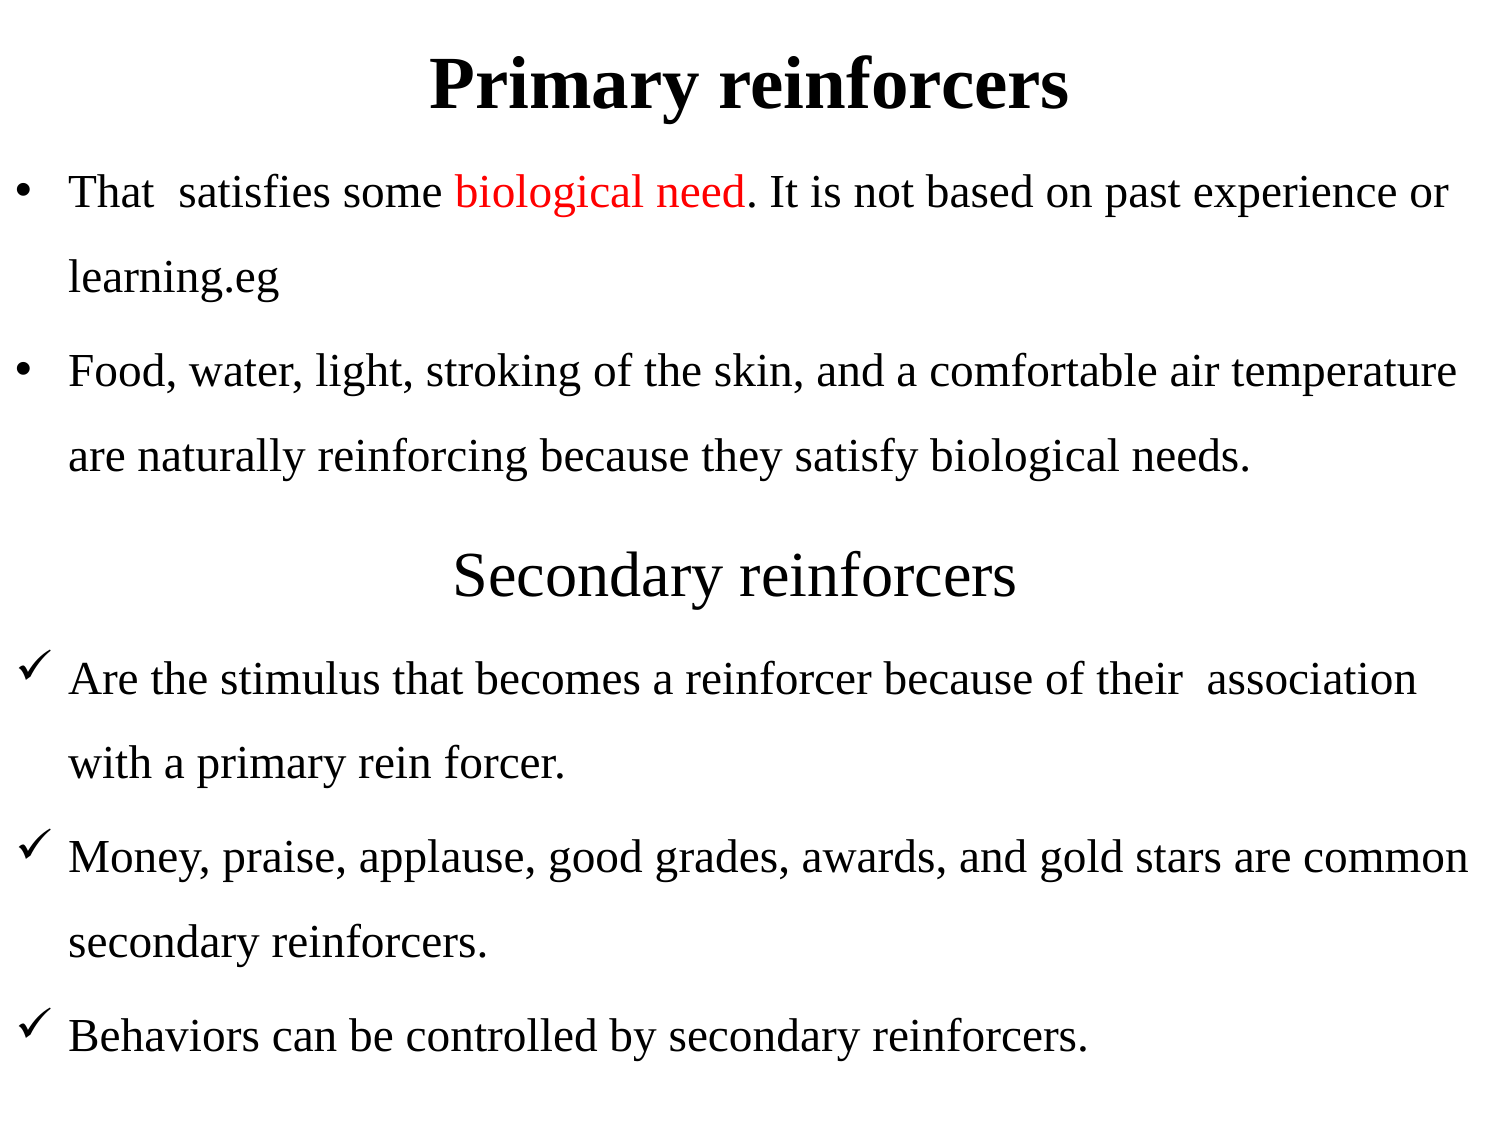

# Primary reinforcers
That  satisfies some biological need. It is not based on past experience or learning.eg
Food, water, light, stroking of the skin, and a comfortable air temperature are naturally reinforcing because they satisfy biological needs.
Secondary reinforcers
Are the stimulus that becomes a reinforcer because of their  association with a primary rein forcer.
Money, praise, applause, good grades, awards, and gold stars are common secondary reinforcers.
Behaviors can be controlled by secondary reinforcers.